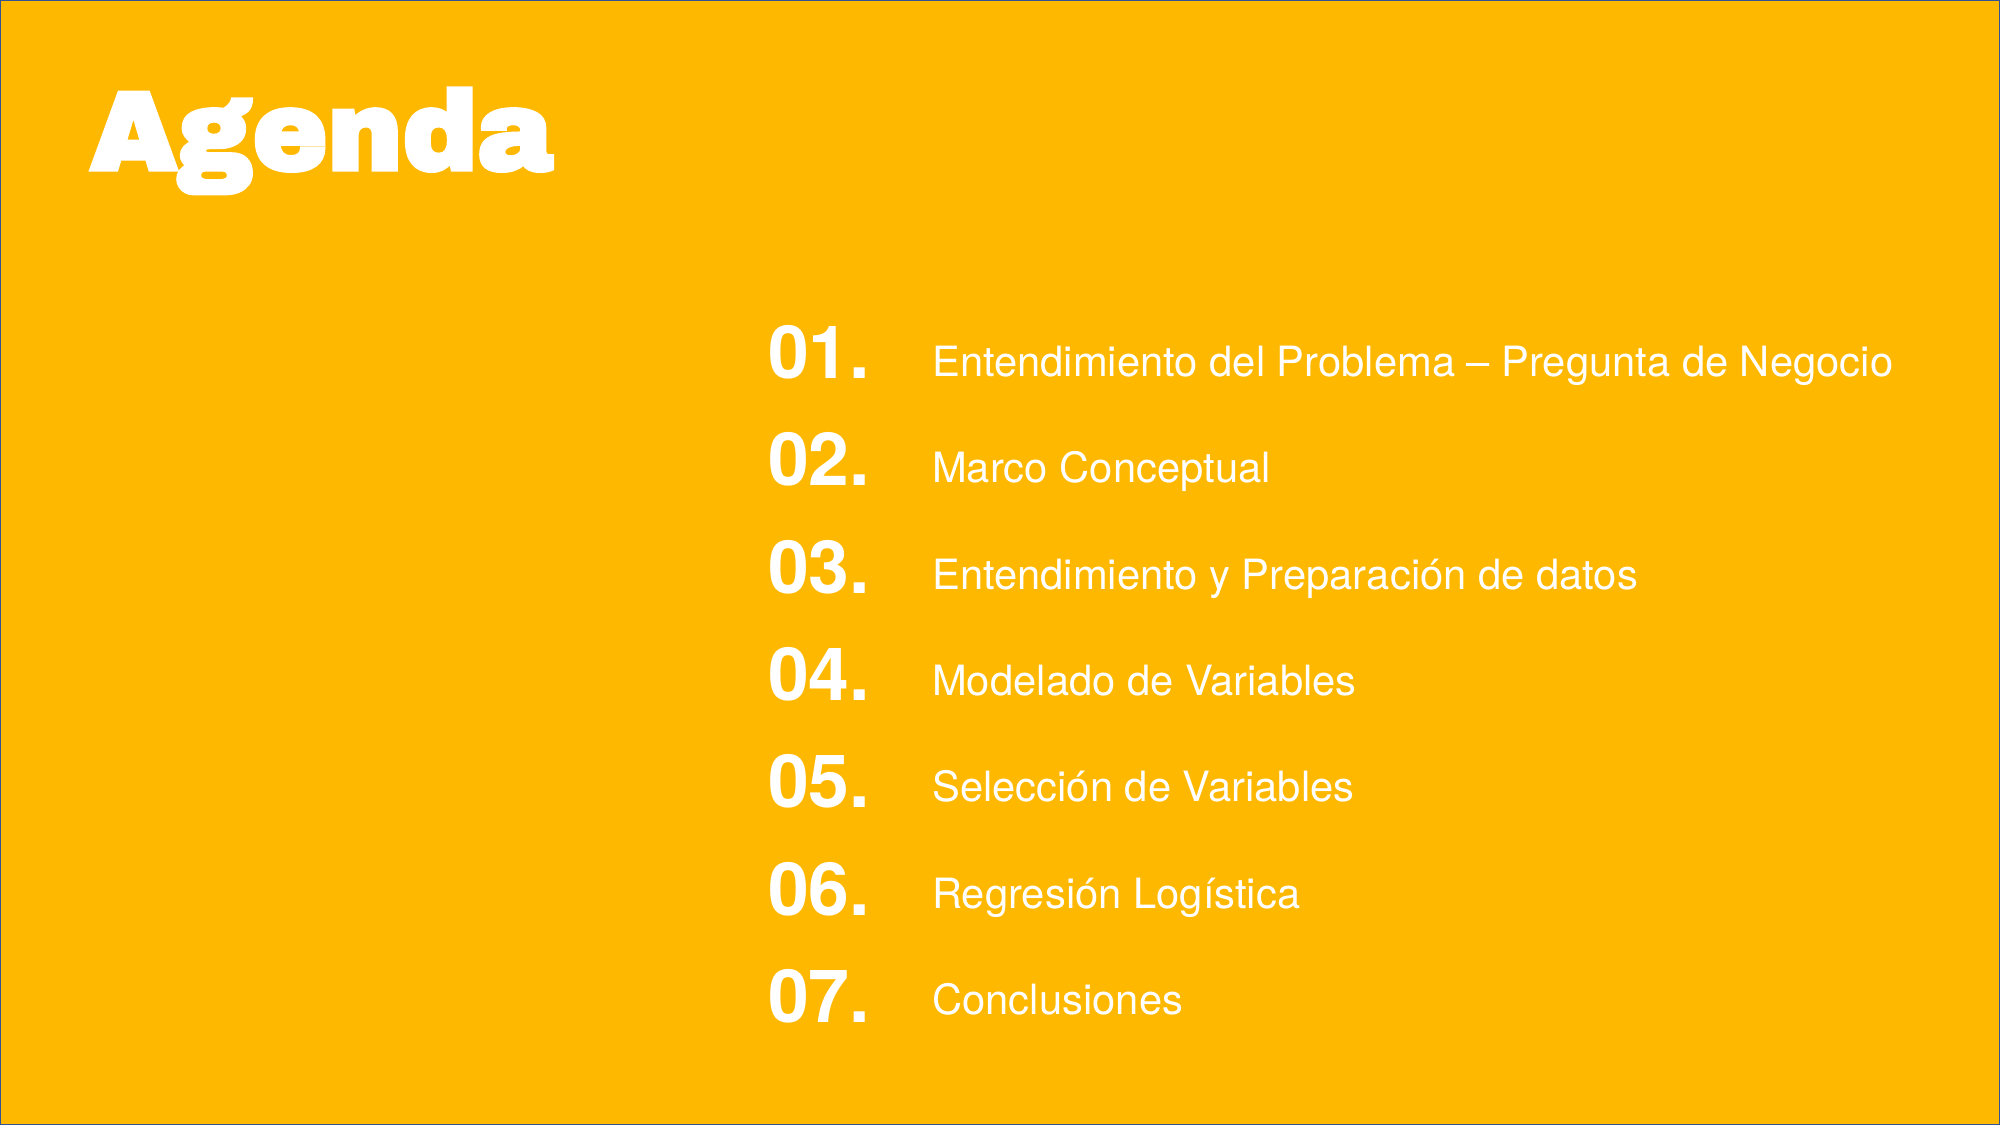

# Agenda
01.
02.
03.
04.
05.
06.
07.
Entendimiento del Problema – Pregunta de Negocio
Marco Conceptual
Entendimiento y Preparación de datos
Modelado de Variables
Selección de Variables
Regresión Logística
Conclusiones